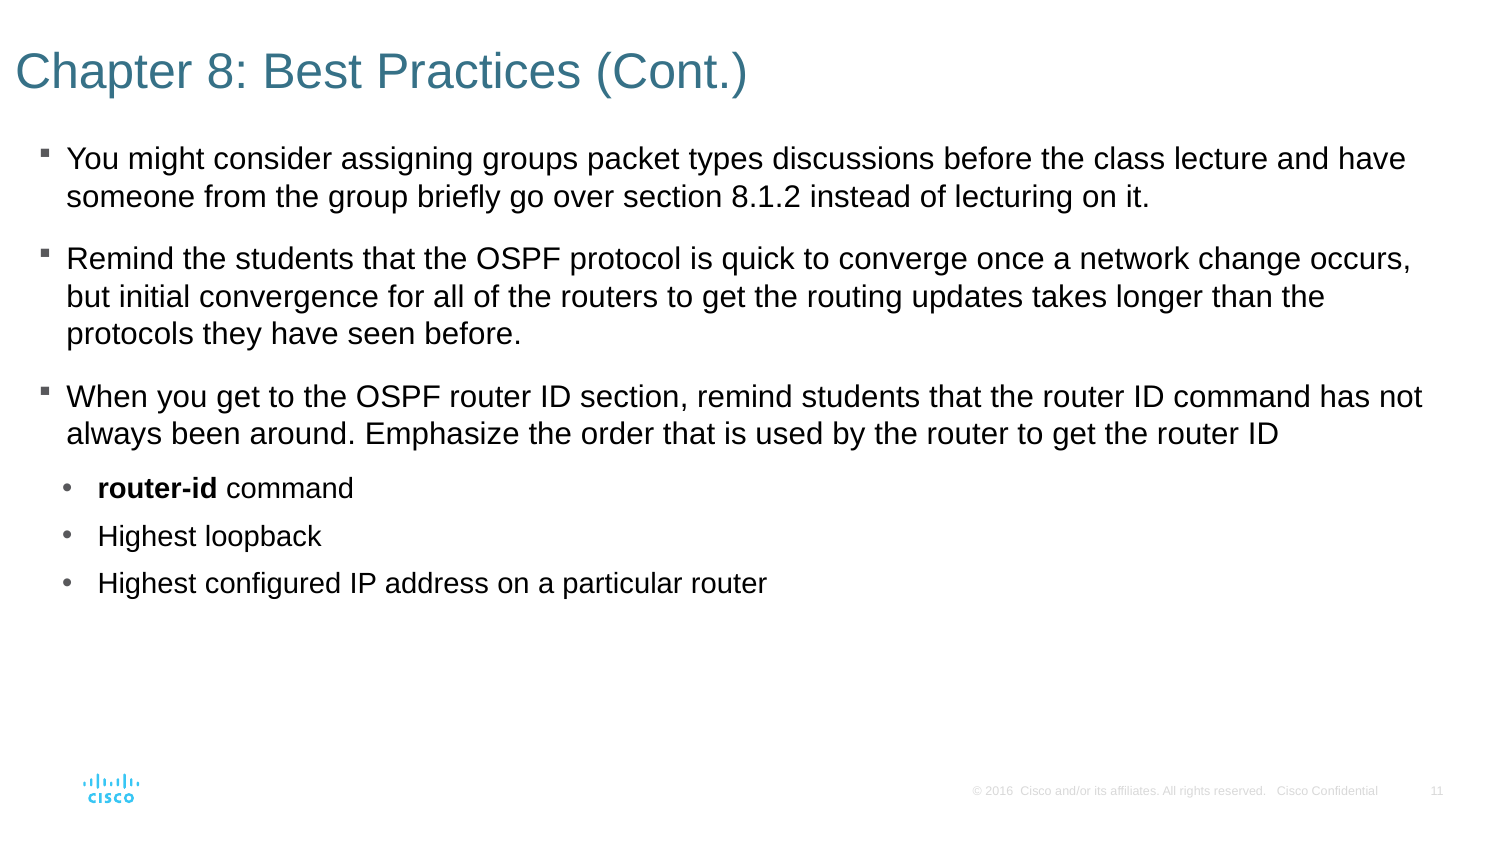

# Chapter 8: Best Practices (Cont.)
You might consider assigning groups packet types discussions before the class lecture and have someone from the group briefly go over section 8.1.2 instead of lecturing on it.
Remind the students that the OSPF protocol is quick to converge once a network change occurs, but initial convergence for all of the routers to get the routing updates takes longer than the protocols they have seen before.
When you get to the OSPF router ID section, remind students that the router ID command has not always been around. Emphasize the order that is used by the router to get the router ID
router-id command
Highest loopback
Highest configured IP address on a particular router